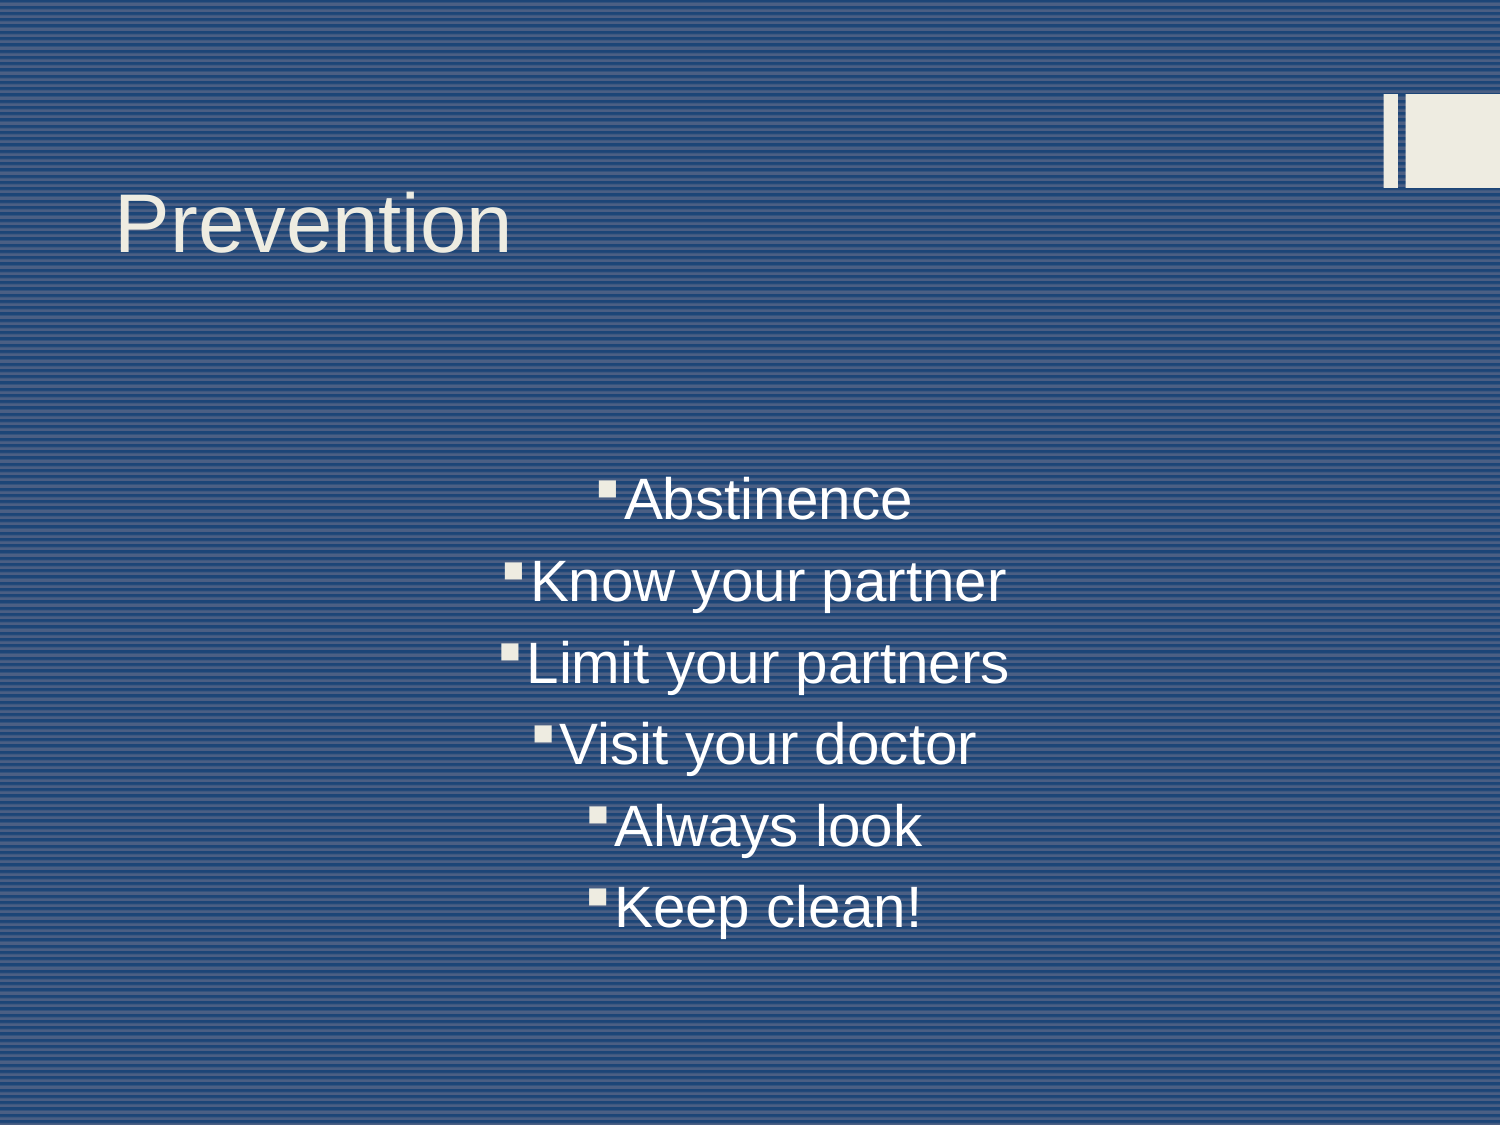

# Prevention
Abstinence
Know your partner
Limit your partners
Visit your doctor
Always look
Keep clean!